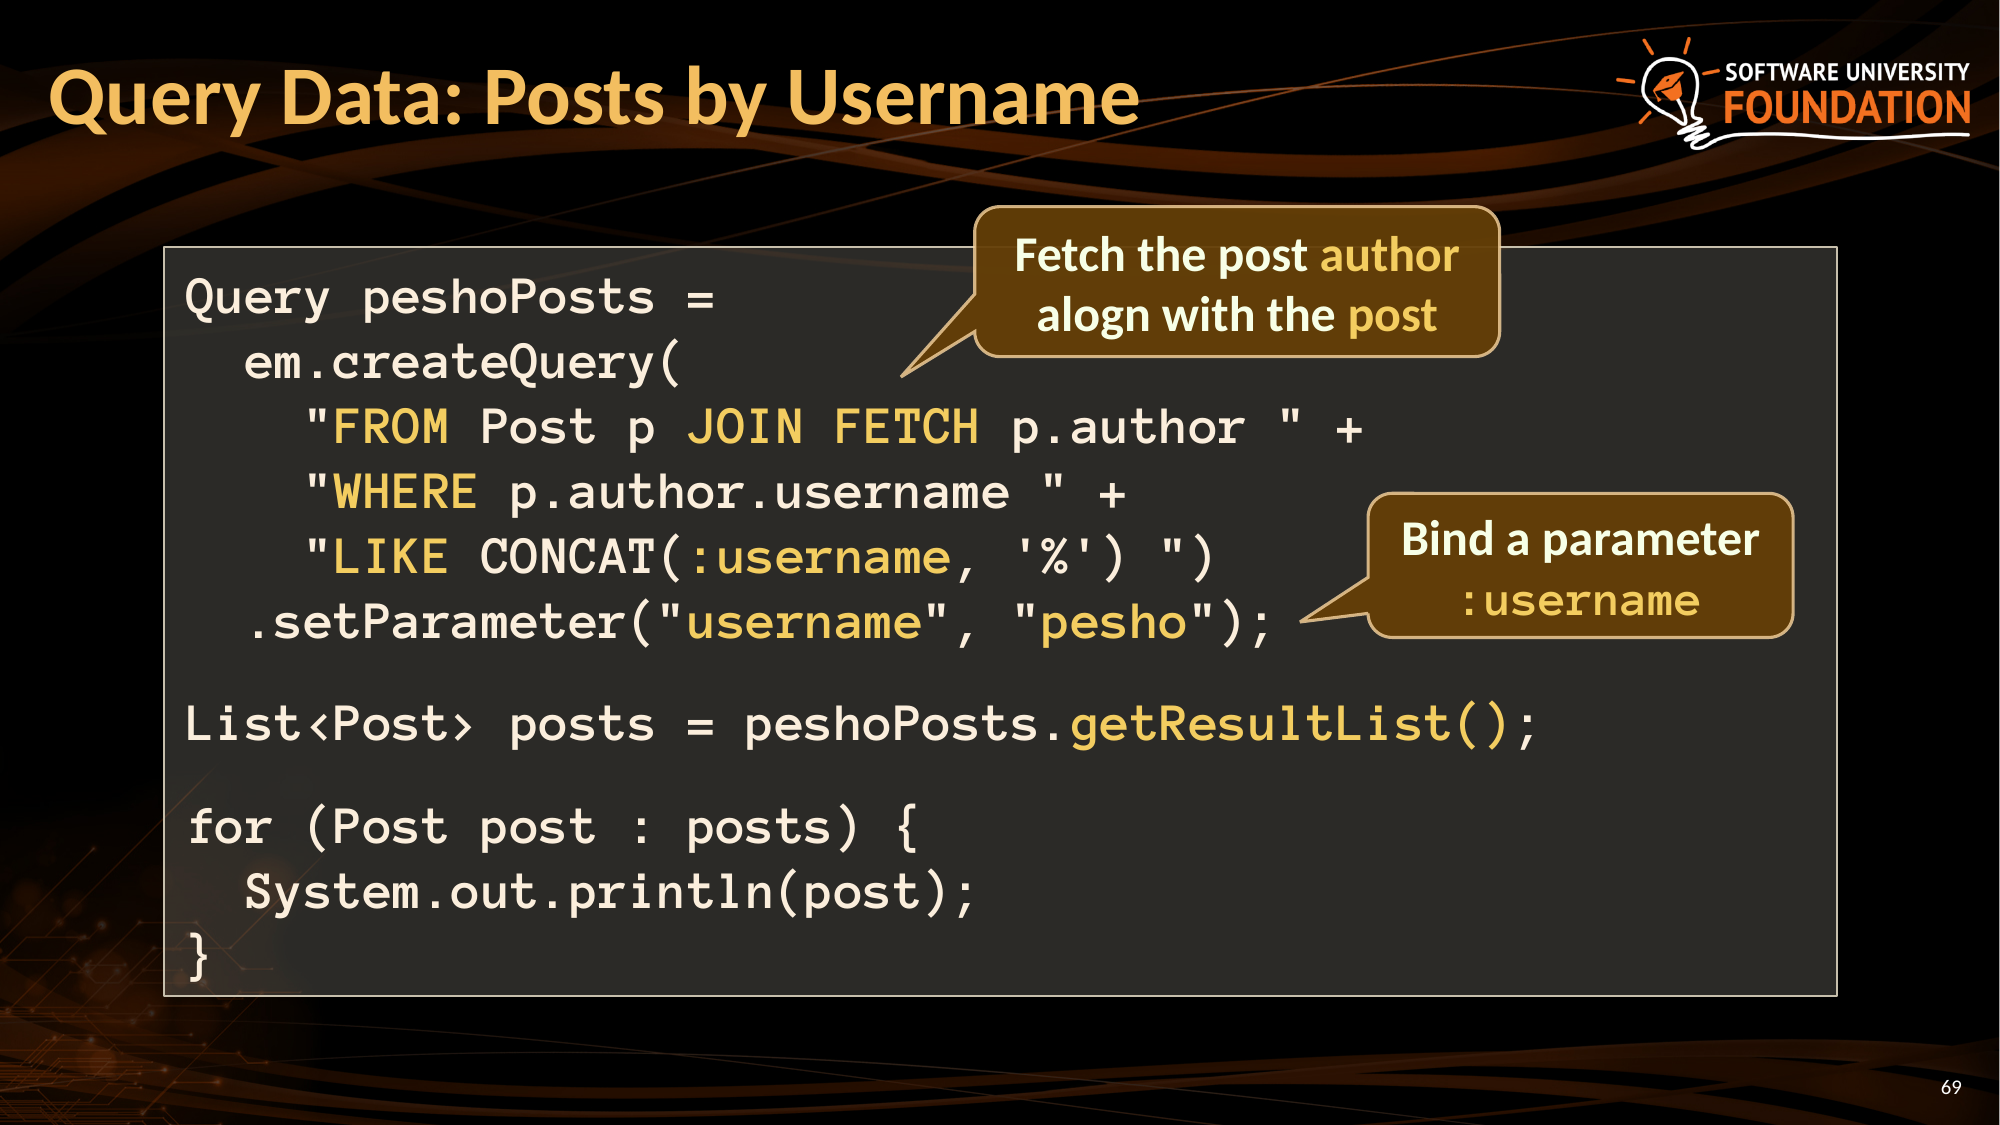

# Query Data: Posts by Username
Fetch the post author alogn with the post
Query peshoPosts =
  em.createQuery(
    "FROM Post p JOIN FETCH p.author " +
    "WHERE p.author.username " +
    "LIKE CONCAT(:username, '%') ")
  .setParameter("username", "pesho");
List<Post> posts = peshoPosts.getResultList();
for (Post post : posts) {
  System.out.println(post);
}
Bind a parameter
:username
69